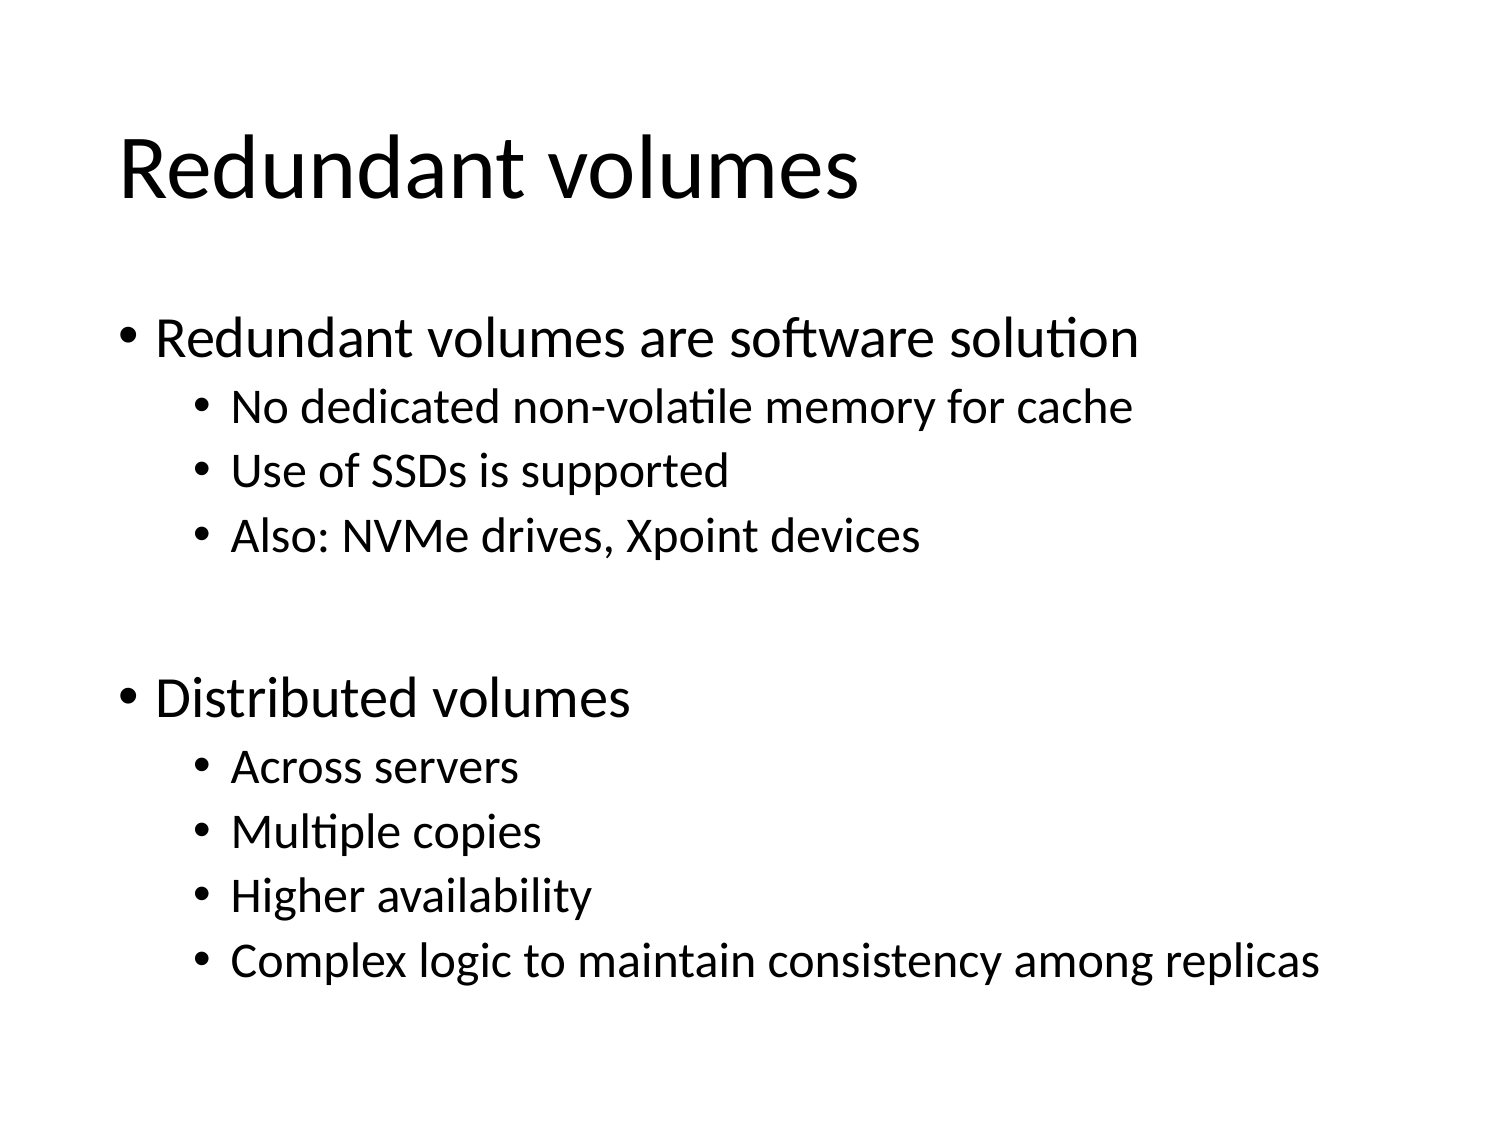

# Redundant volumes
Redundant volumes are software solution
No dedicated non-volatile memory for cache
Use of SSDs is supported
Also: NVMe drives, Xpoint devices

Distributed volumes
Across servers
Multiple copies
Higher availability
Complex logic to maintain consistency among replicas